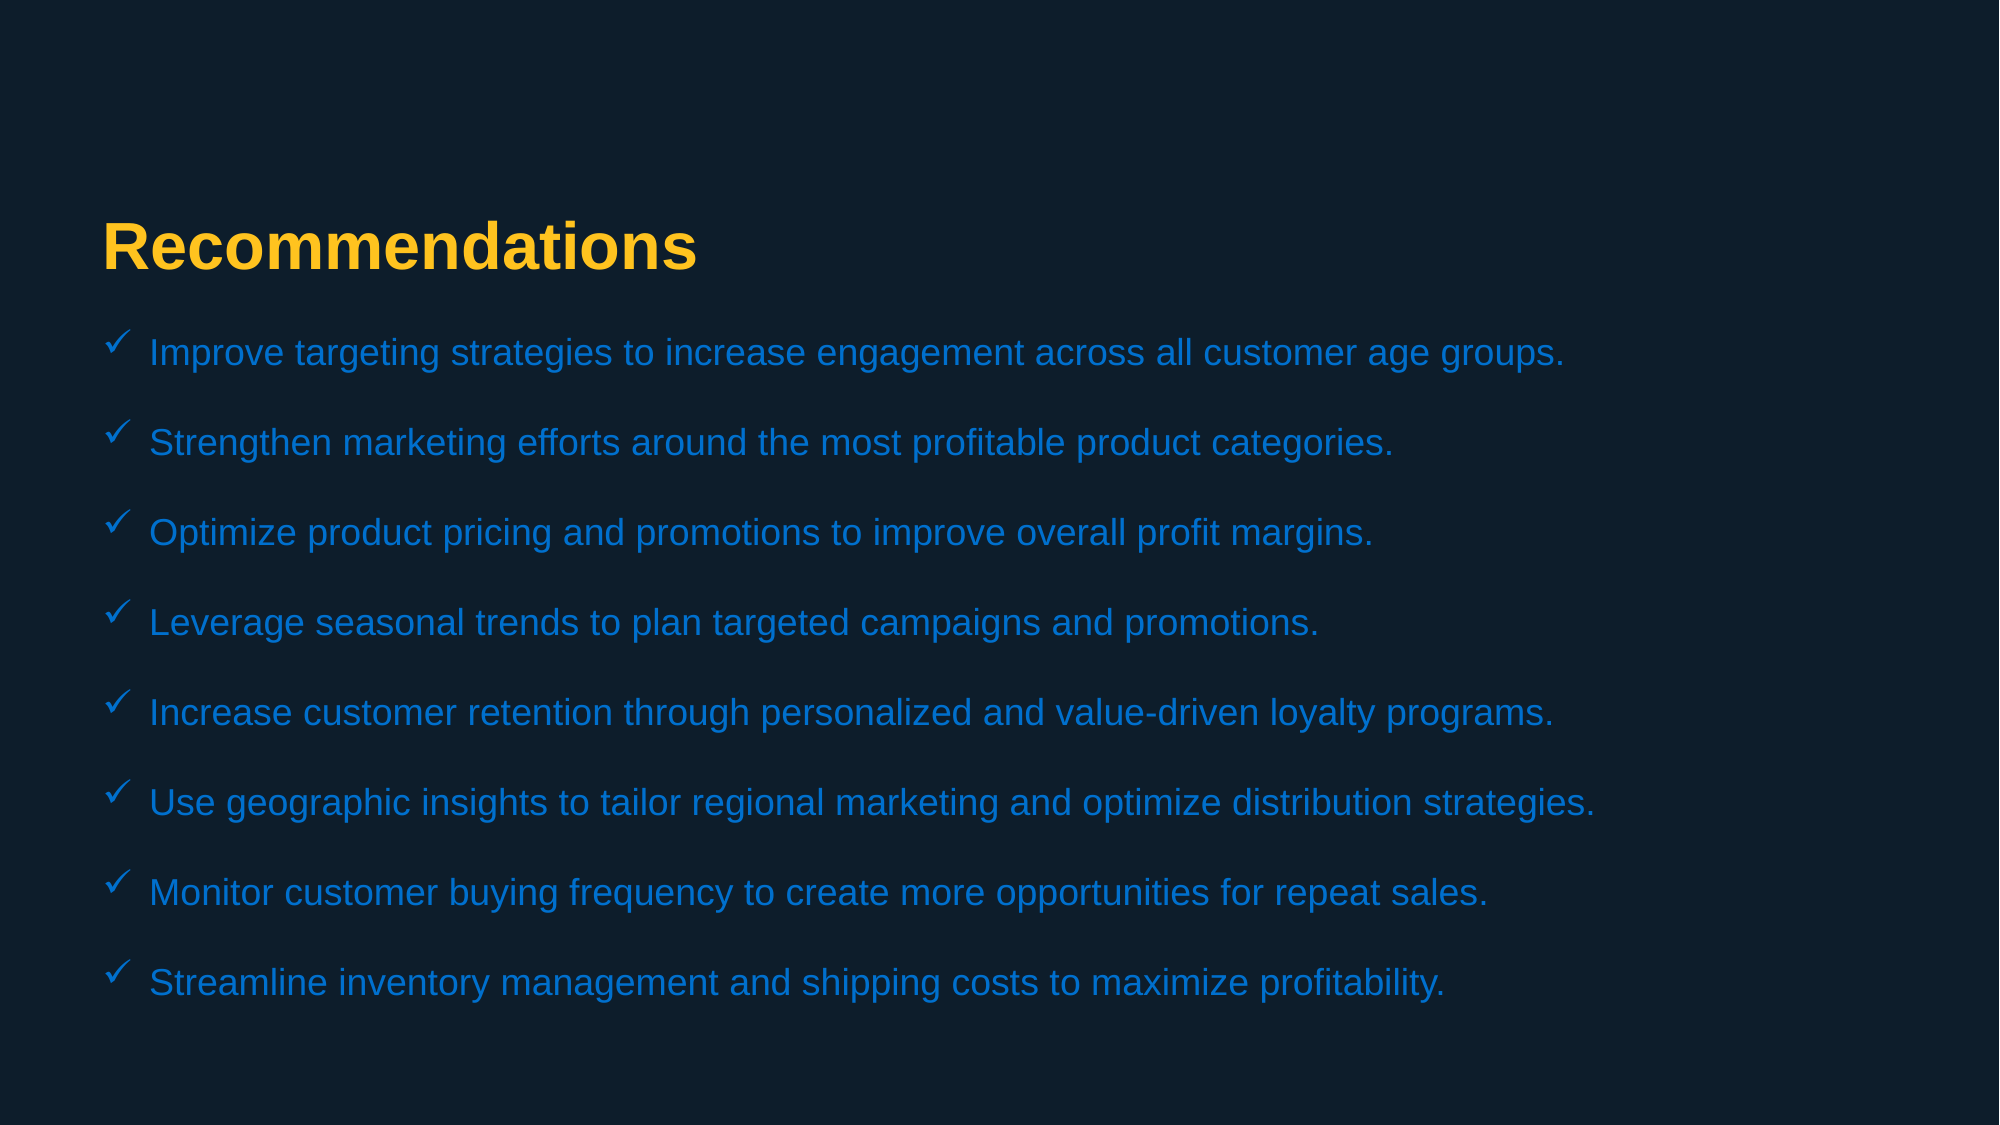

Recommendations
Improve targeting strategies to increase engagement across all customer age groups.
Strengthen marketing efforts around the most profitable product categories.
Optimize product pricing and promotions to improve overall profit margins.
Leverage seasonal trends to plan targeted campaigns and promotions.
Increase customer retention through personalized and value-driven loyalty programs.
Use geographic insights to tailor regional marketing and optimize distribution strategies.
Monitor customer buying frequency to create more opportunities for repeat sales.
Streamline inventory management and shipping costs to maximize profitability.